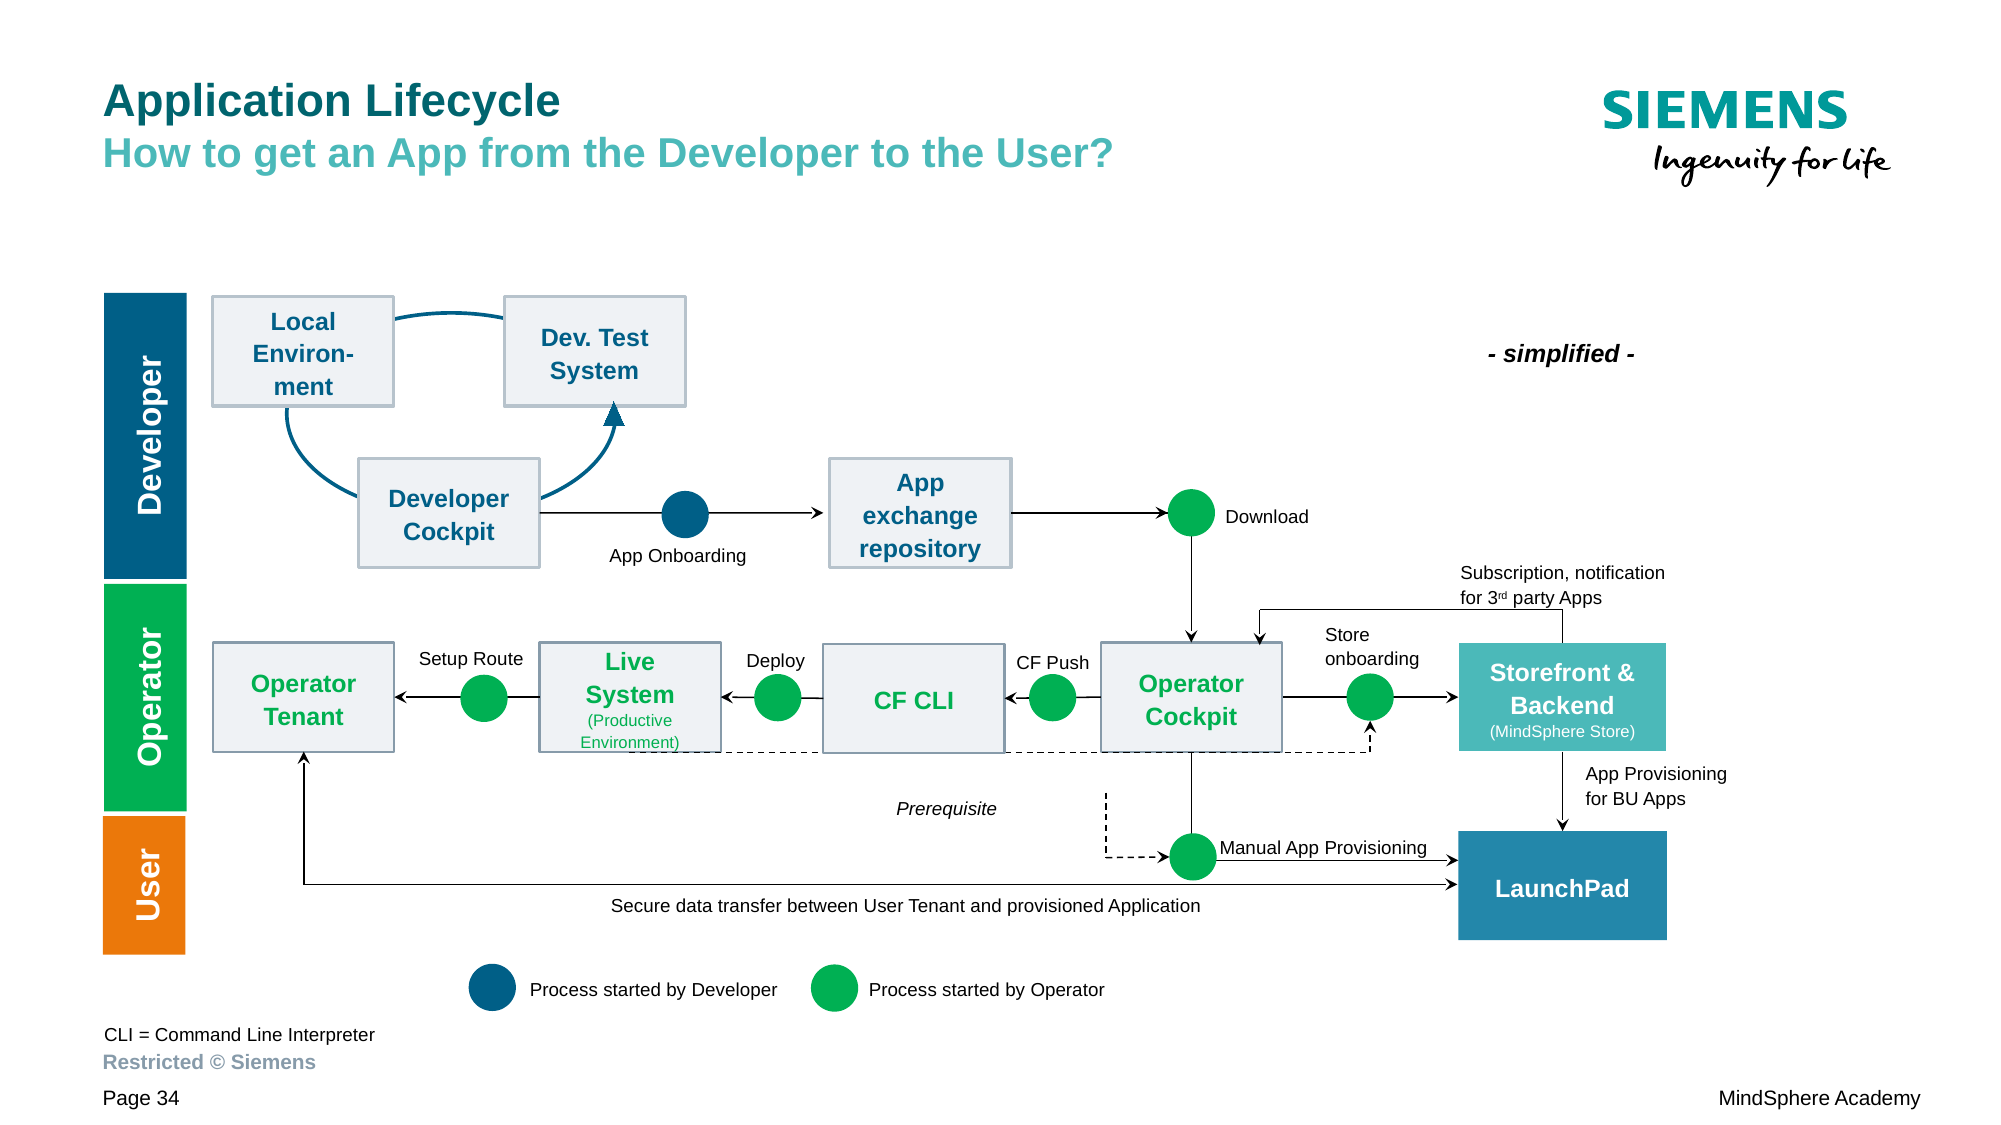

# Application Lifecycle How to get an App from the Developer to the User?
Local Environ-ment
Dev. Test System
- simplified -

Developer

Developer Cockpit
App exchange repository

Download
App Onboarding
Subscription, notification
for 3rd party Apps
Store onboarding
Operator Tenant
Live System
(Productive Environment)
Operator Cockpit
Storefront & Backend
(MindSphere Store)
CF CLI
Setup Route
Deploy
CF Push
Operator

App Provisioning
for BU Apps
Prerequisite
LaunchPad

Manual App Provisioning
User
Secure data transfer between User Tenant and provisioned Application

Process started by Developer
Process started by Operator
CLI = Command Line Interpreter